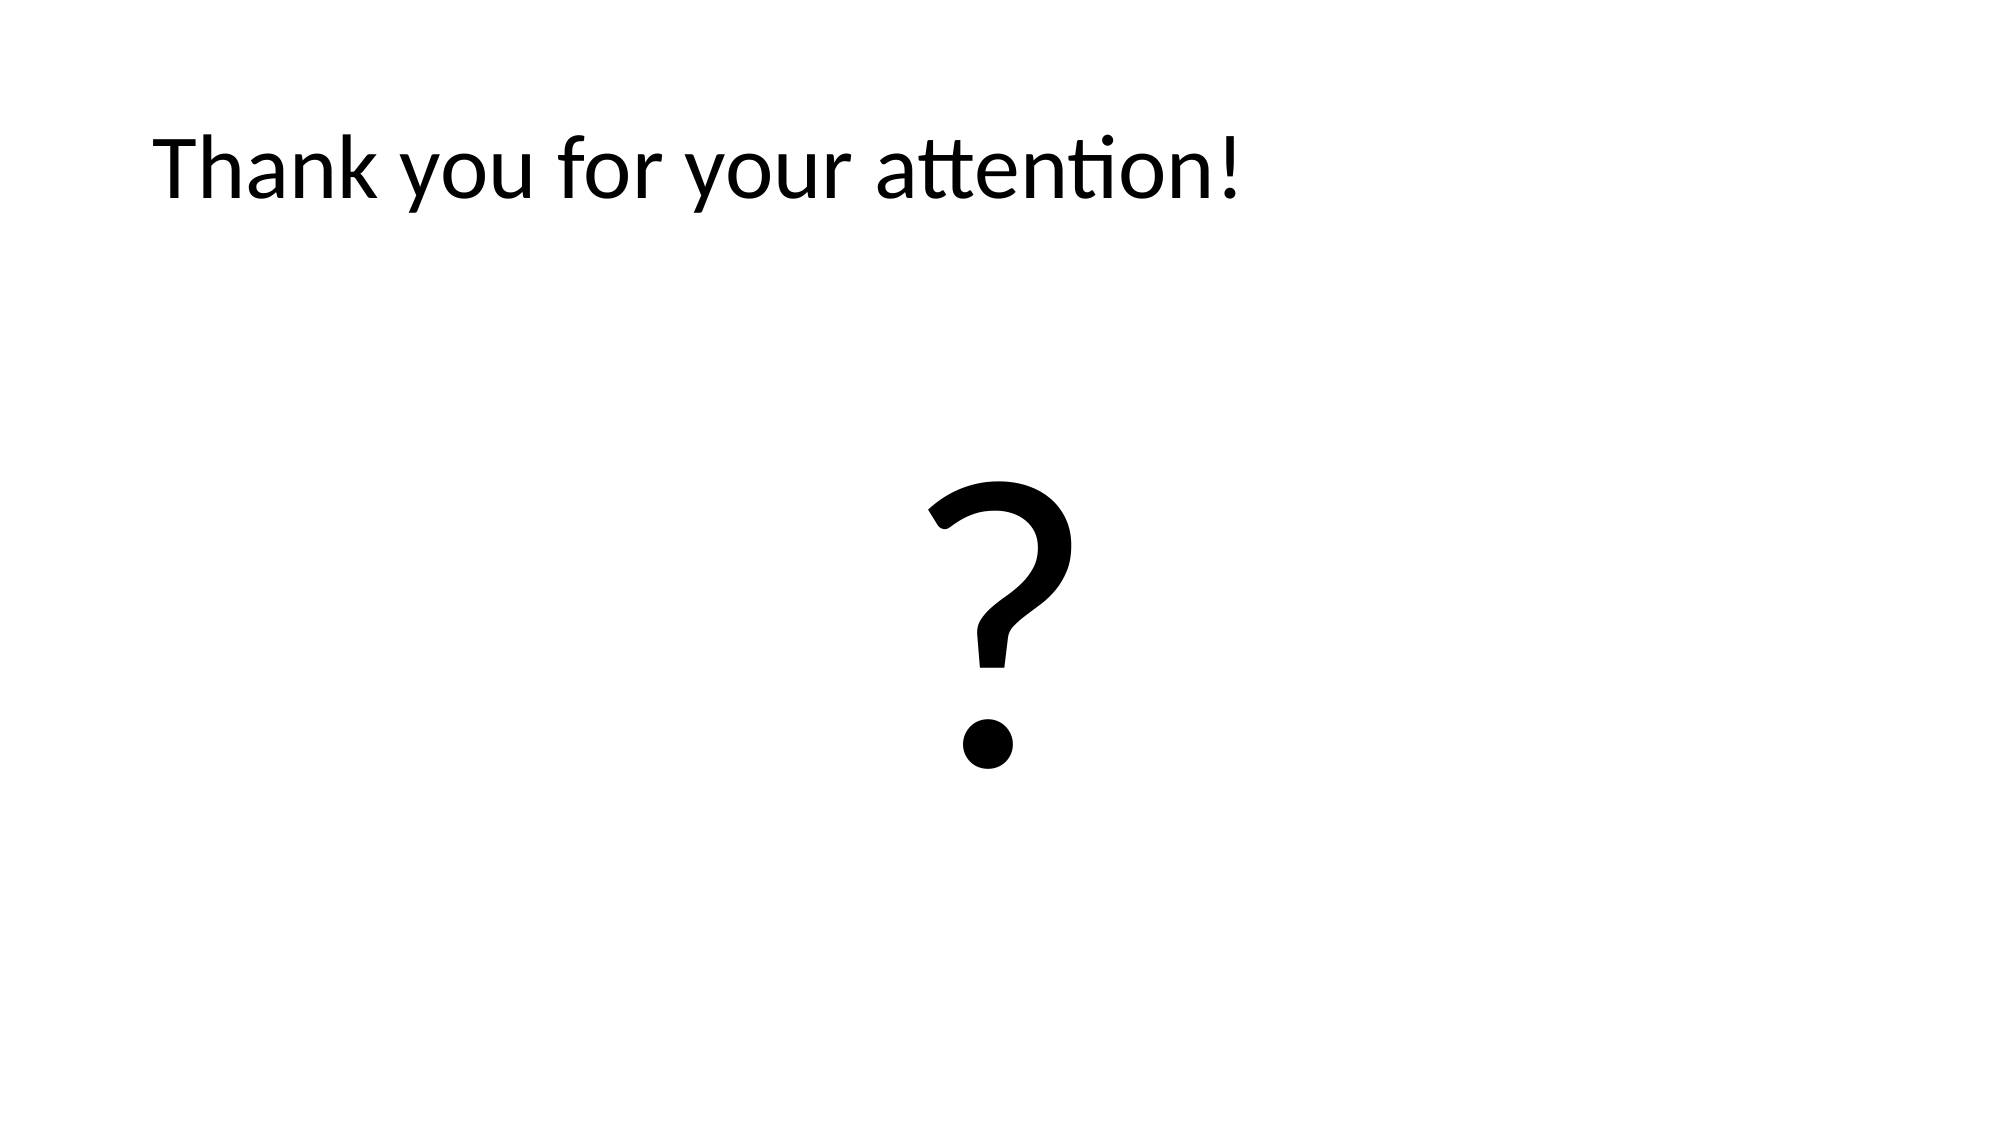

# Thank you for your attention!

?